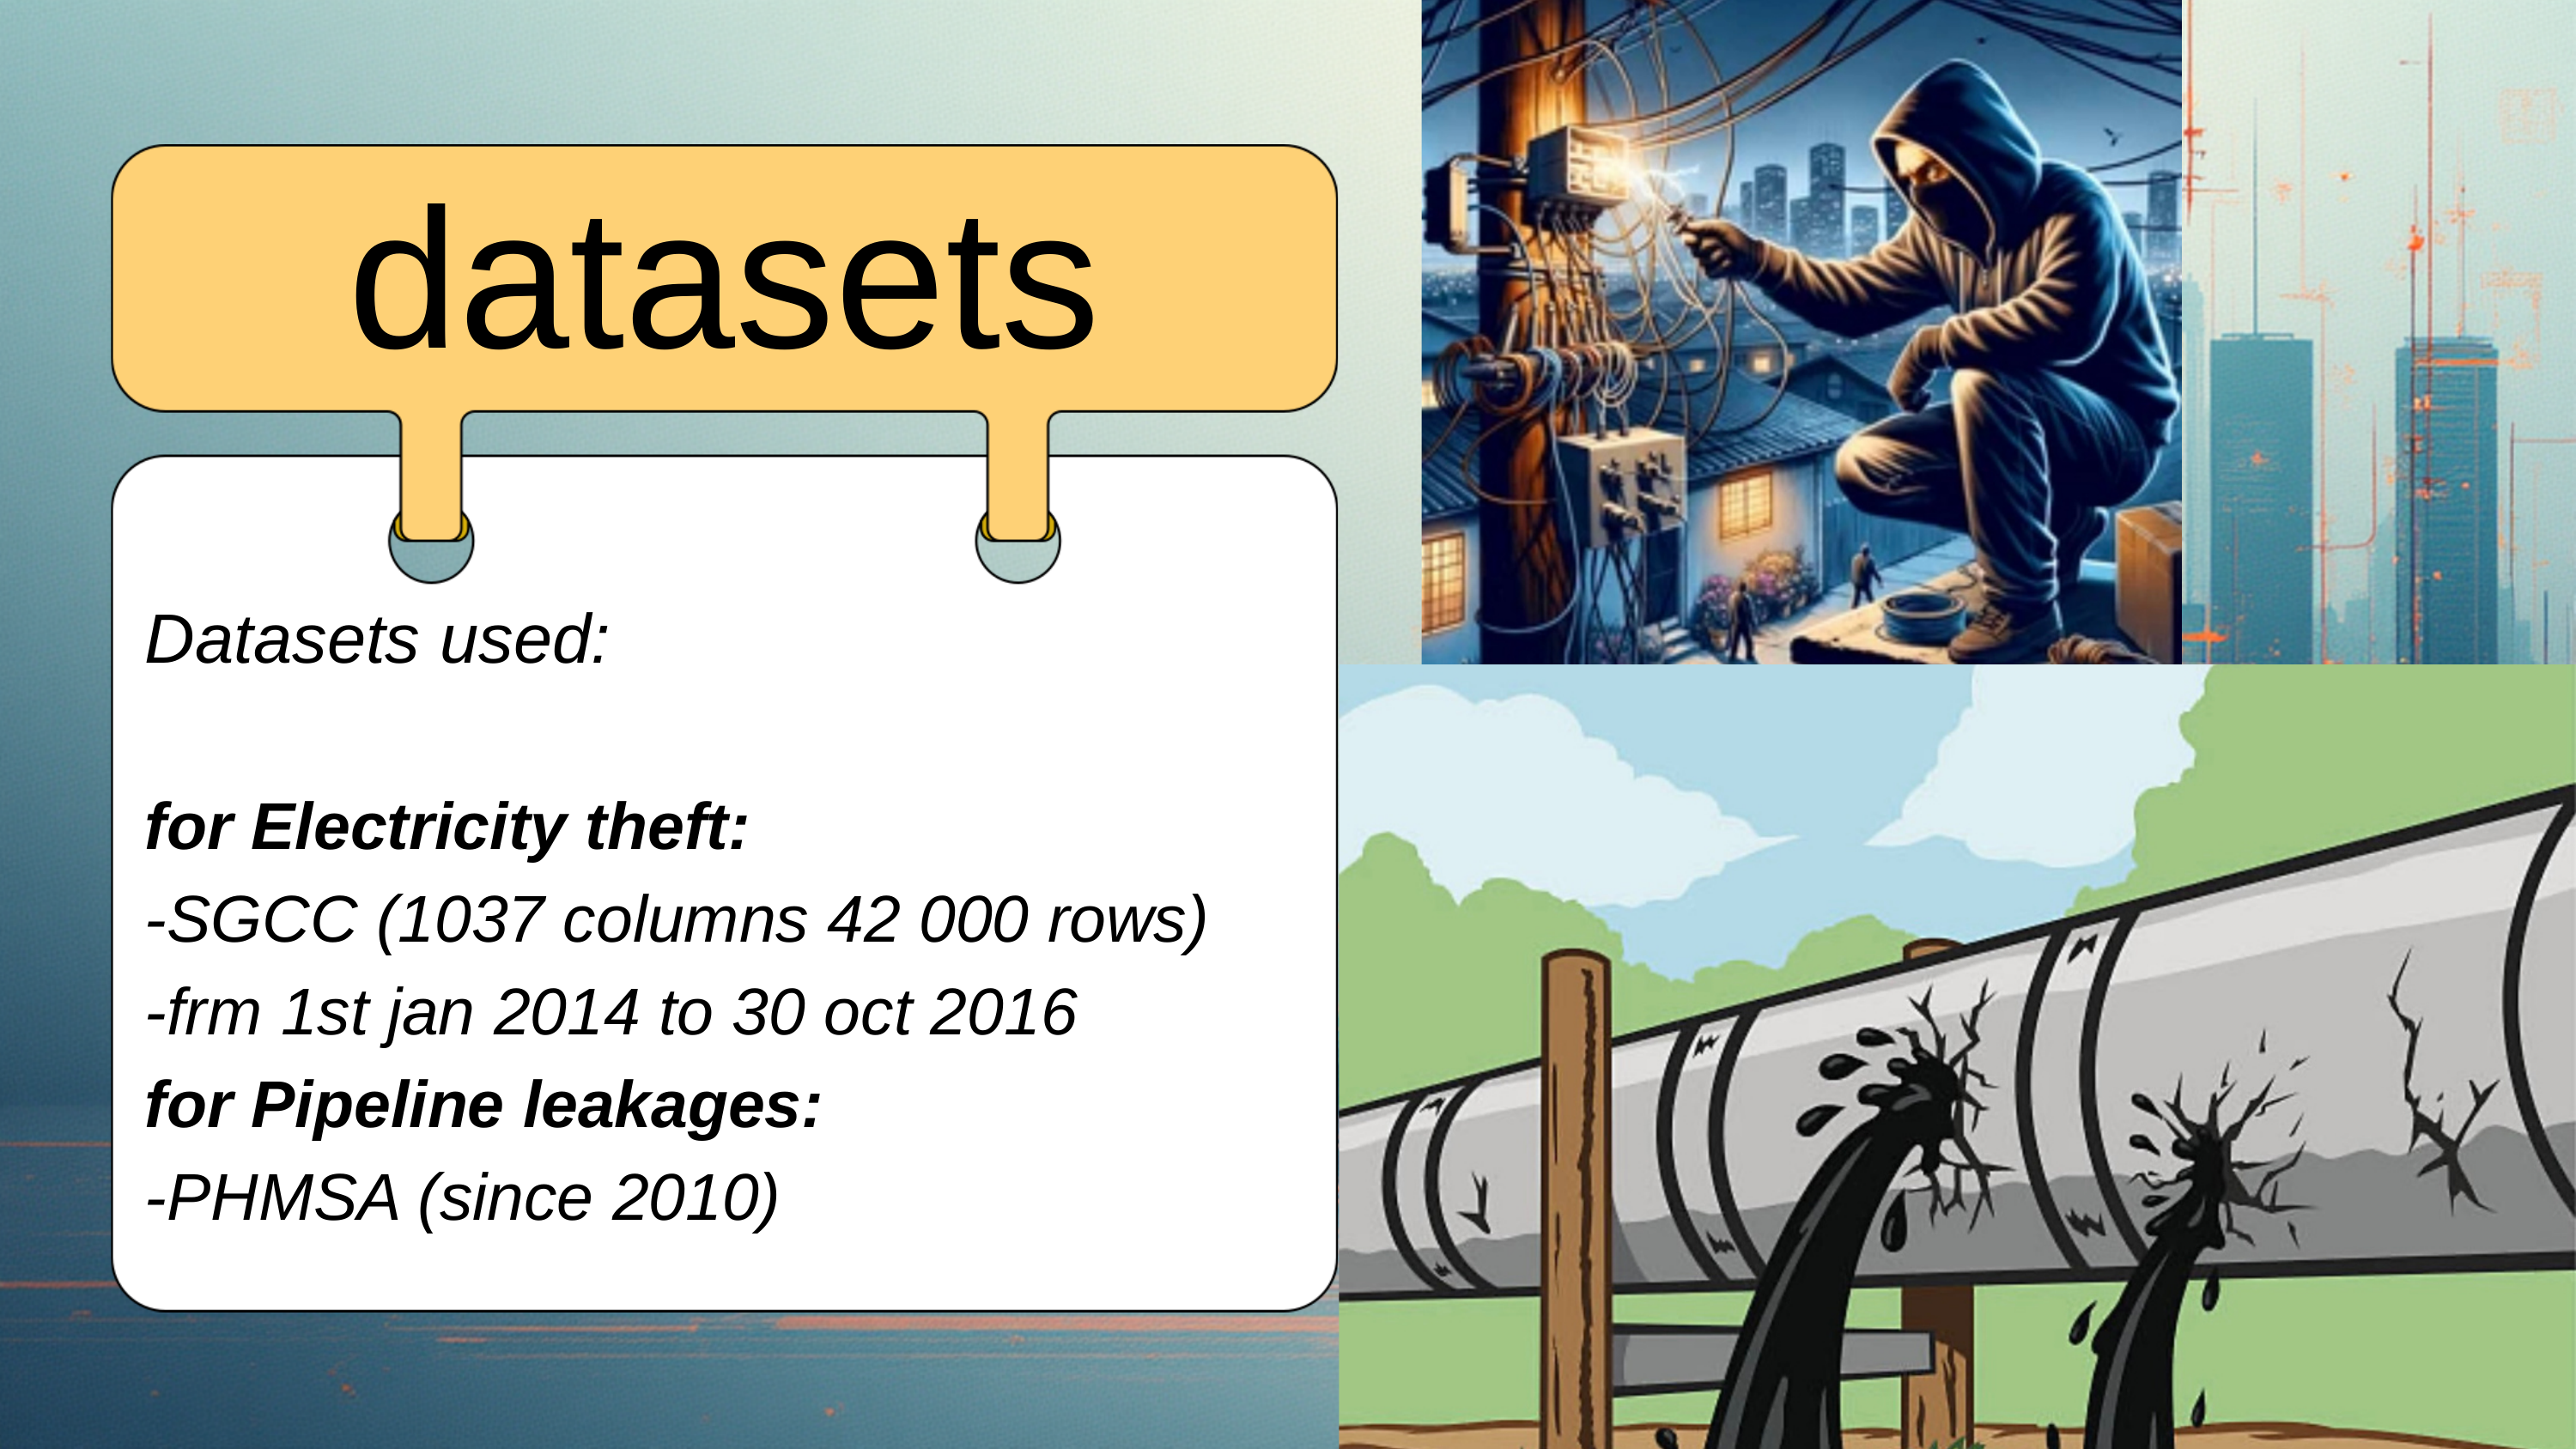

datasets

Datasets used:

for Electricity theft:
-SGCC (1037 columns 42 000 rows)
-frm 1st jan 2014 to 30 oct 2016
for Pipeline leakages:
-PHMSA (since 2010)